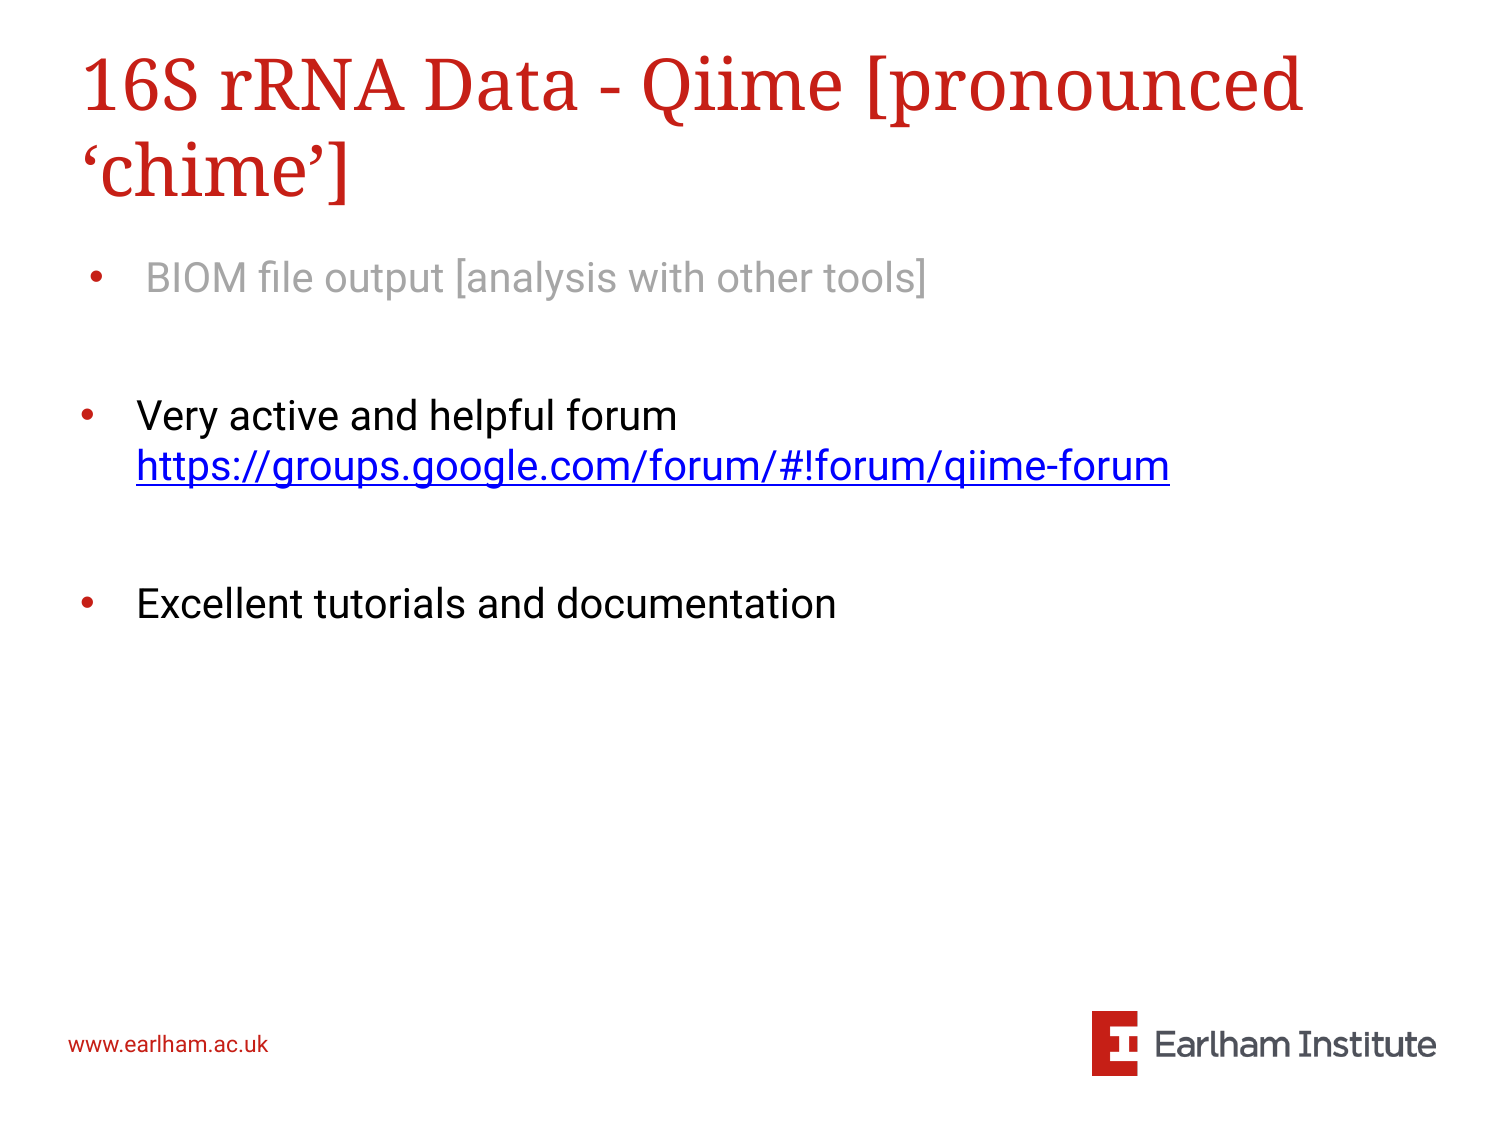

# 16S rRNA Data - Qiime [pronounced ‘chime’]
BIOM file output [analysis with other tools]

Very active and helpful forum https://groups.google.com/forum/#!forum/qiime-forum

Excellent tutorials and documentation